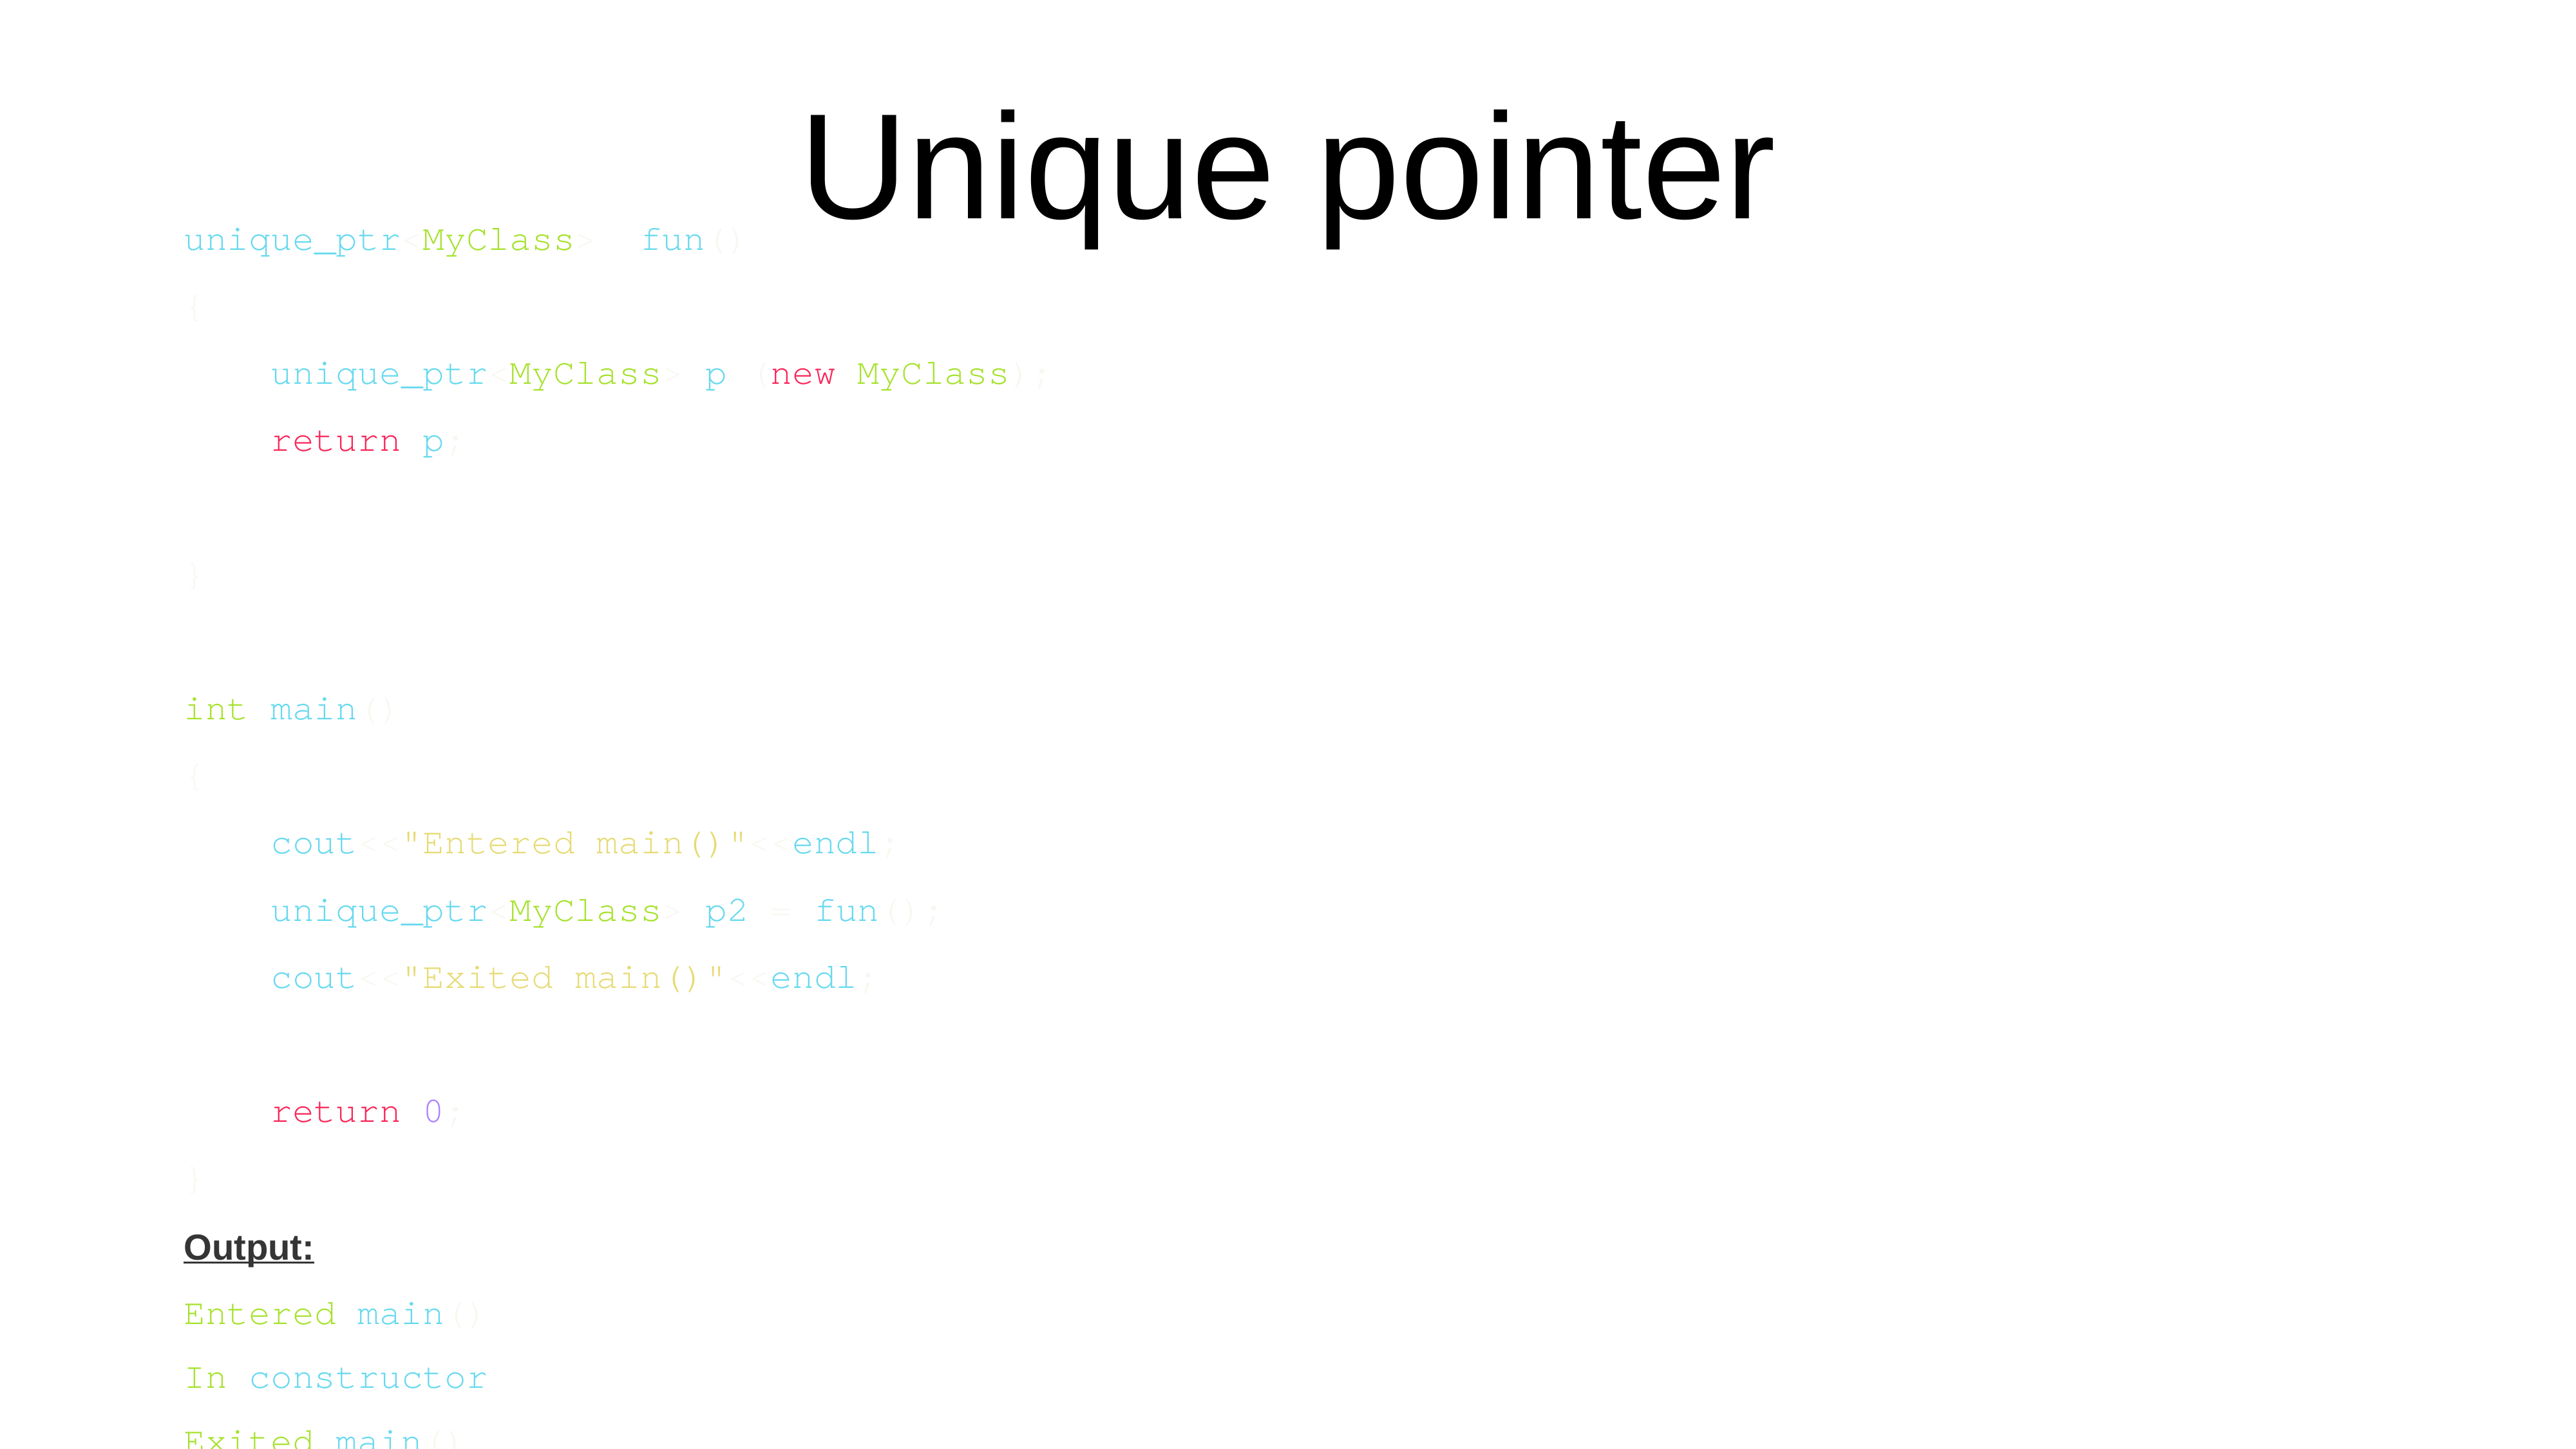

# Unique pointer

unique_ptr<MyClass>  fun()
{
    unique_ptr<MyClass> p (new MyClass);
    return p;

}

int main()
{
    cout<<"Entered main()"<<endl;
    unique_ptr<MyClass> p2 = fun();
    cout<<"Exited main()"<<endl;

    return 0;
}
Output:
Entered main()
In constructor
Exited main()
In destructor